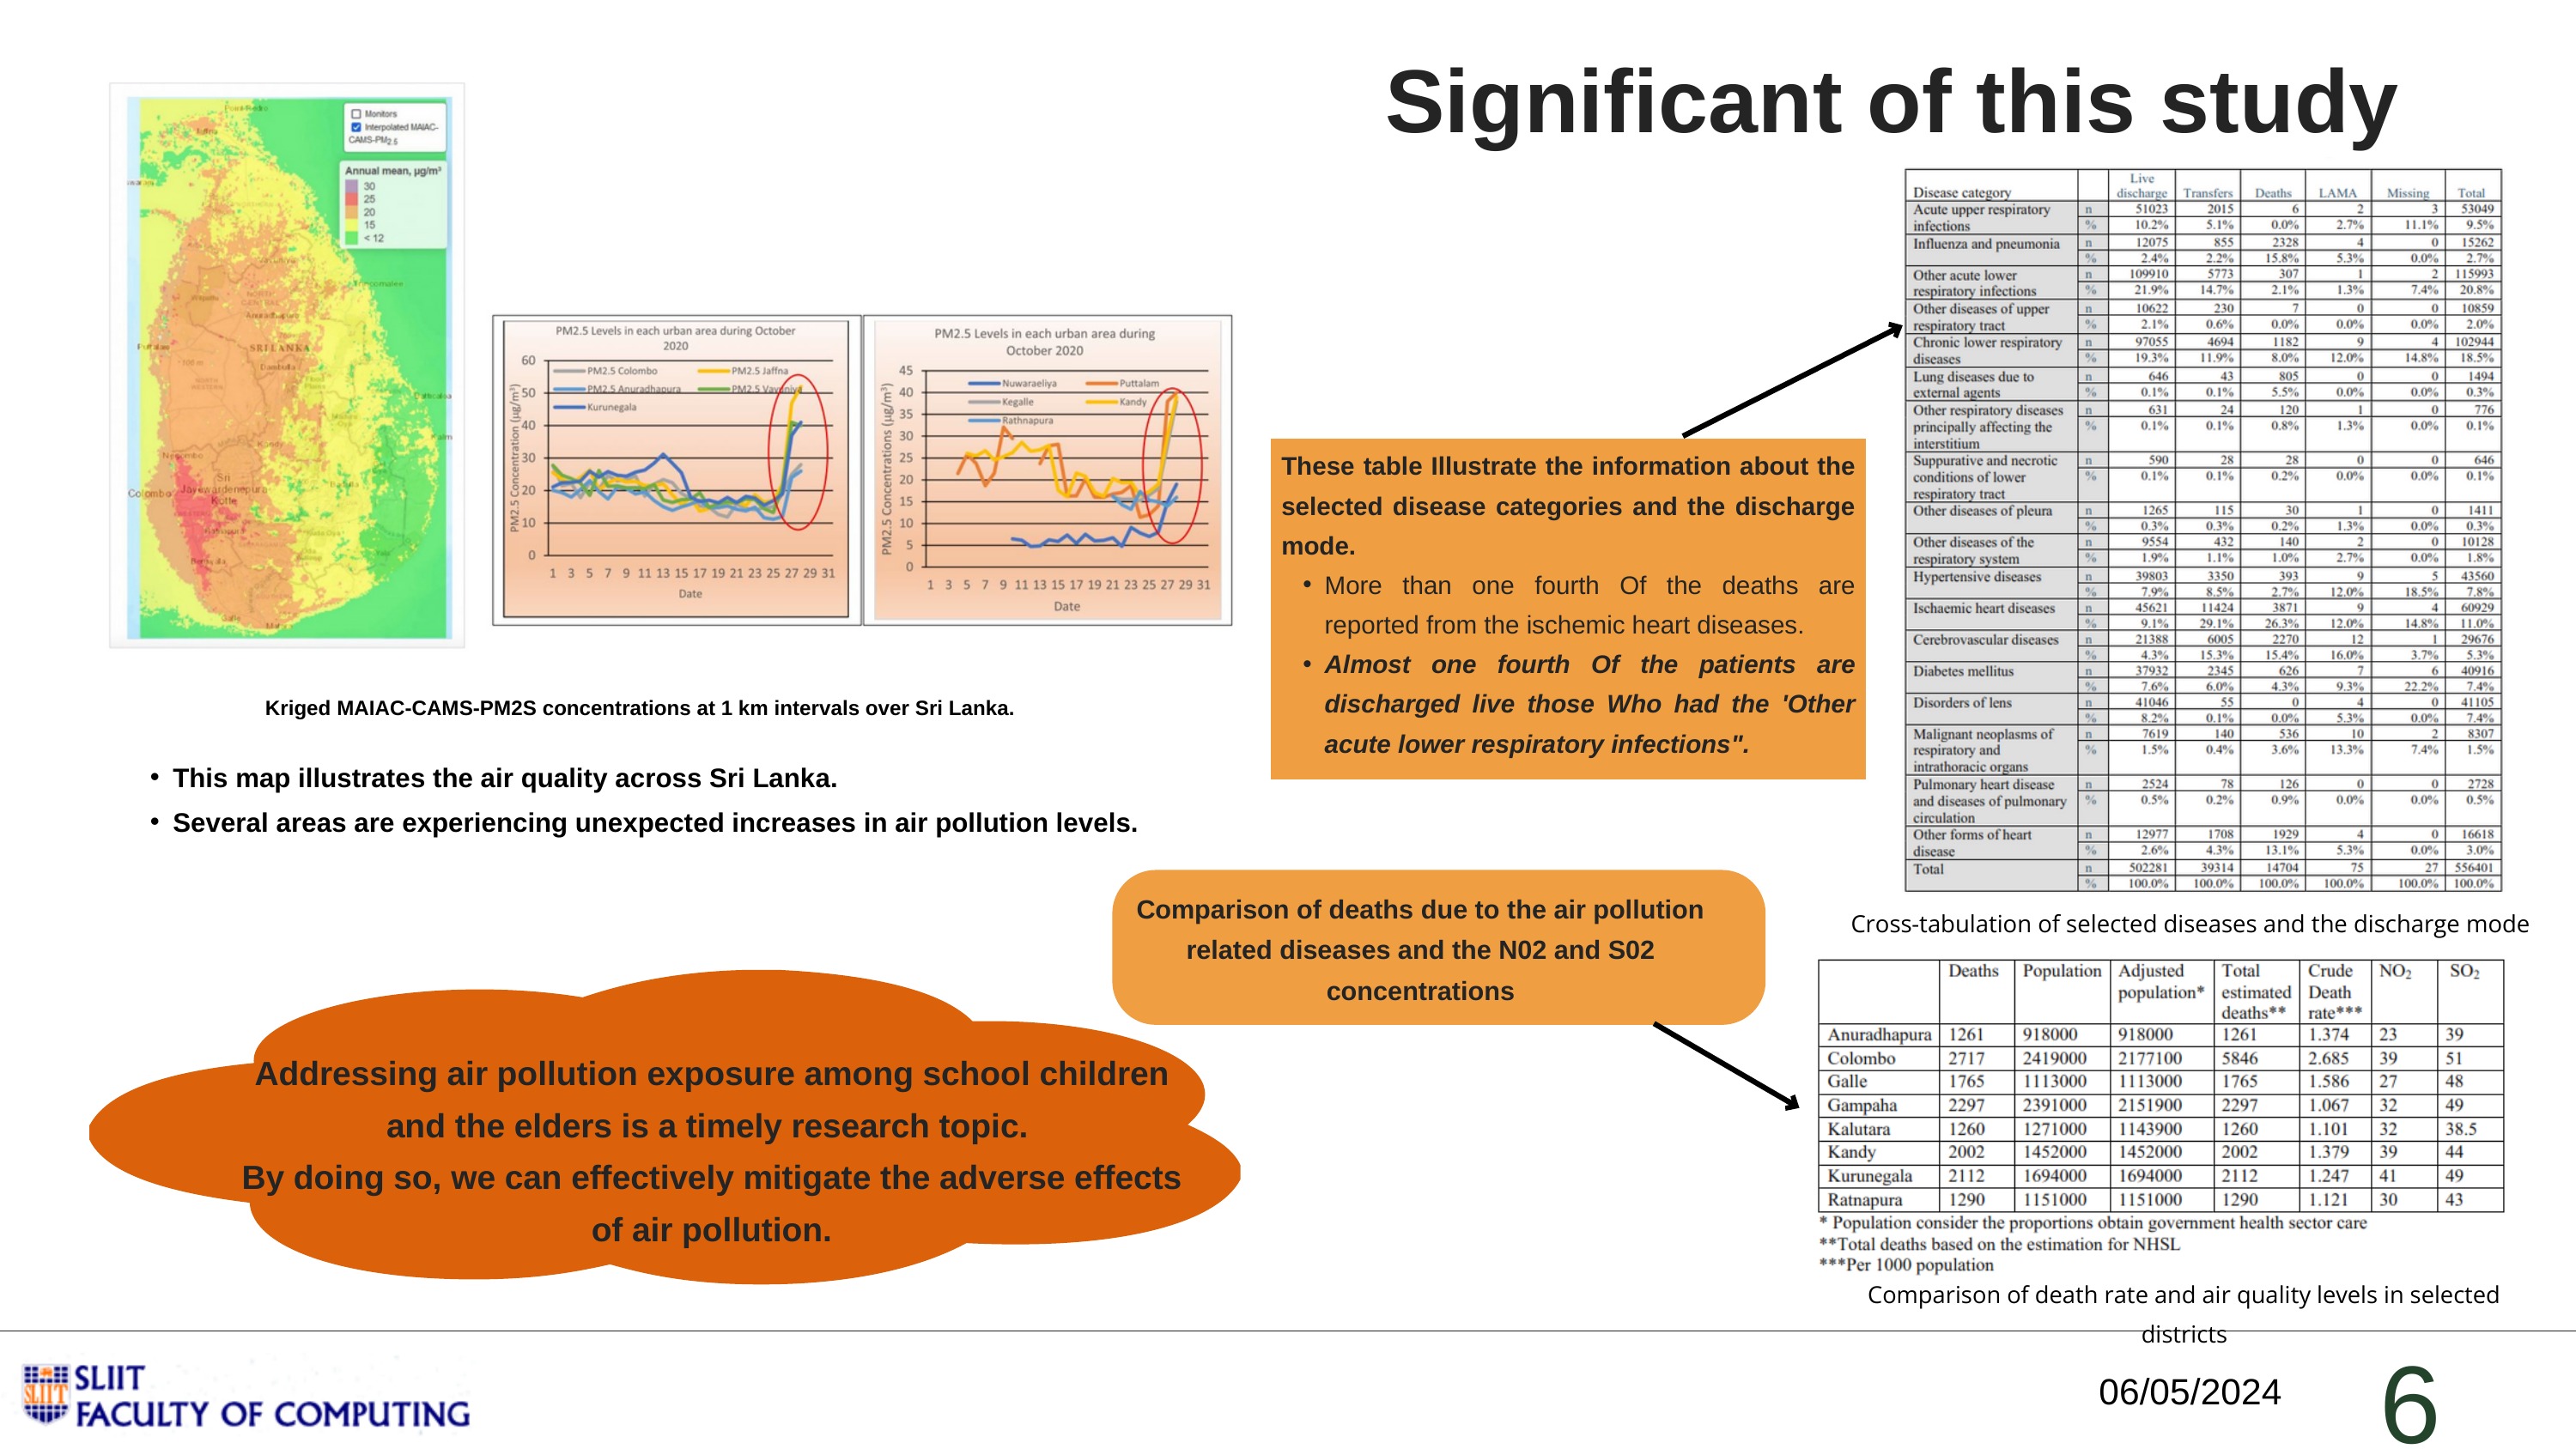

Significant of this study

Kriged MAIAC-CAMS-PM2S concentrations at 1 km intervals over Sri Lanka.

These table Illustrate the information about the selected disease categories and the discharge mode.
More than one fourth Of the deaths are reported from the ischemic heart diseases.
Almost one fourth Of the patients are discharged live those Who had the 'Other acute lower respiratory infections".
This map illustrates the air quality across Sri Lanka.
Several areas are experiencing unexpected increases in air pollution levels.

Comparison of deaths due to the air pollution related diseases and the N02 and S02 concentrations
Cross-tabulation of selected diseases and the discharge mode

Addressing air pollution exposure among school children and the elders is a timely research topic.
By doing so, we can effectively mitigate the adverse effects of air pollution.
Comparison of death rate and air quality levels in selected districts
6

06/05/2024